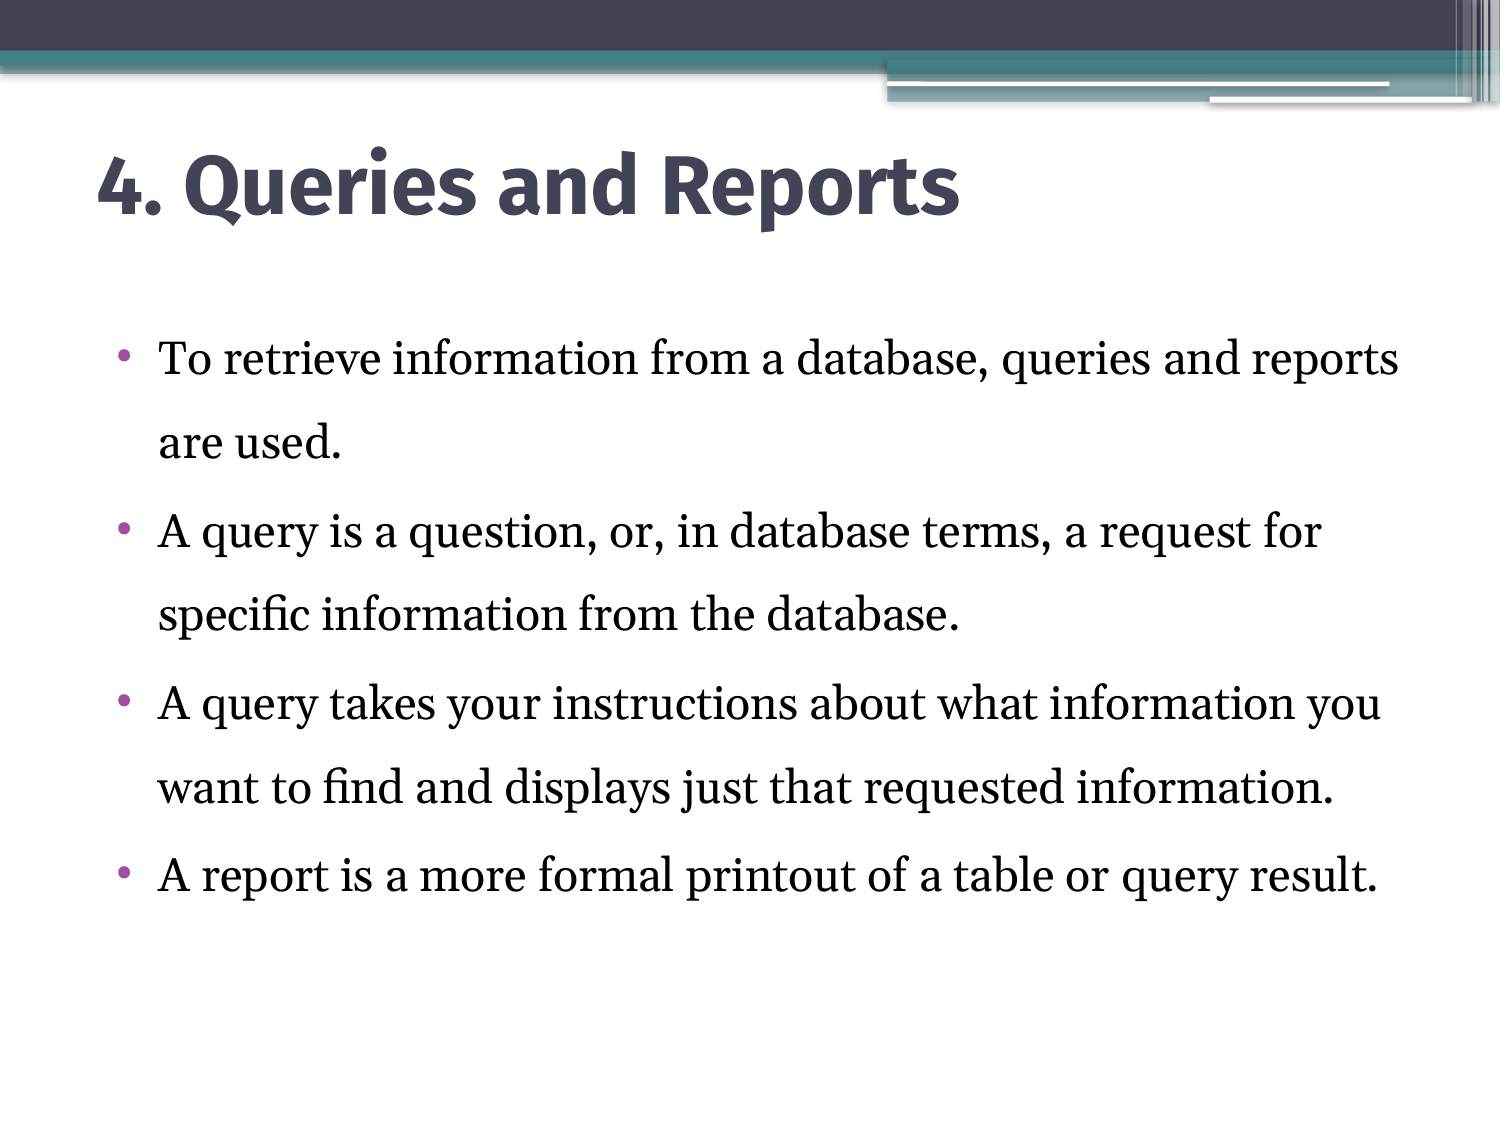

# 4. Queries and Reports
To retrieve information from a database, queries and reports are used.
A query is a question, or, in database terms, a request for specific information from the database.
A query takes your instructions about what information you want to find and displays just that requested information.
A report is a more formal printout of a table or query result.